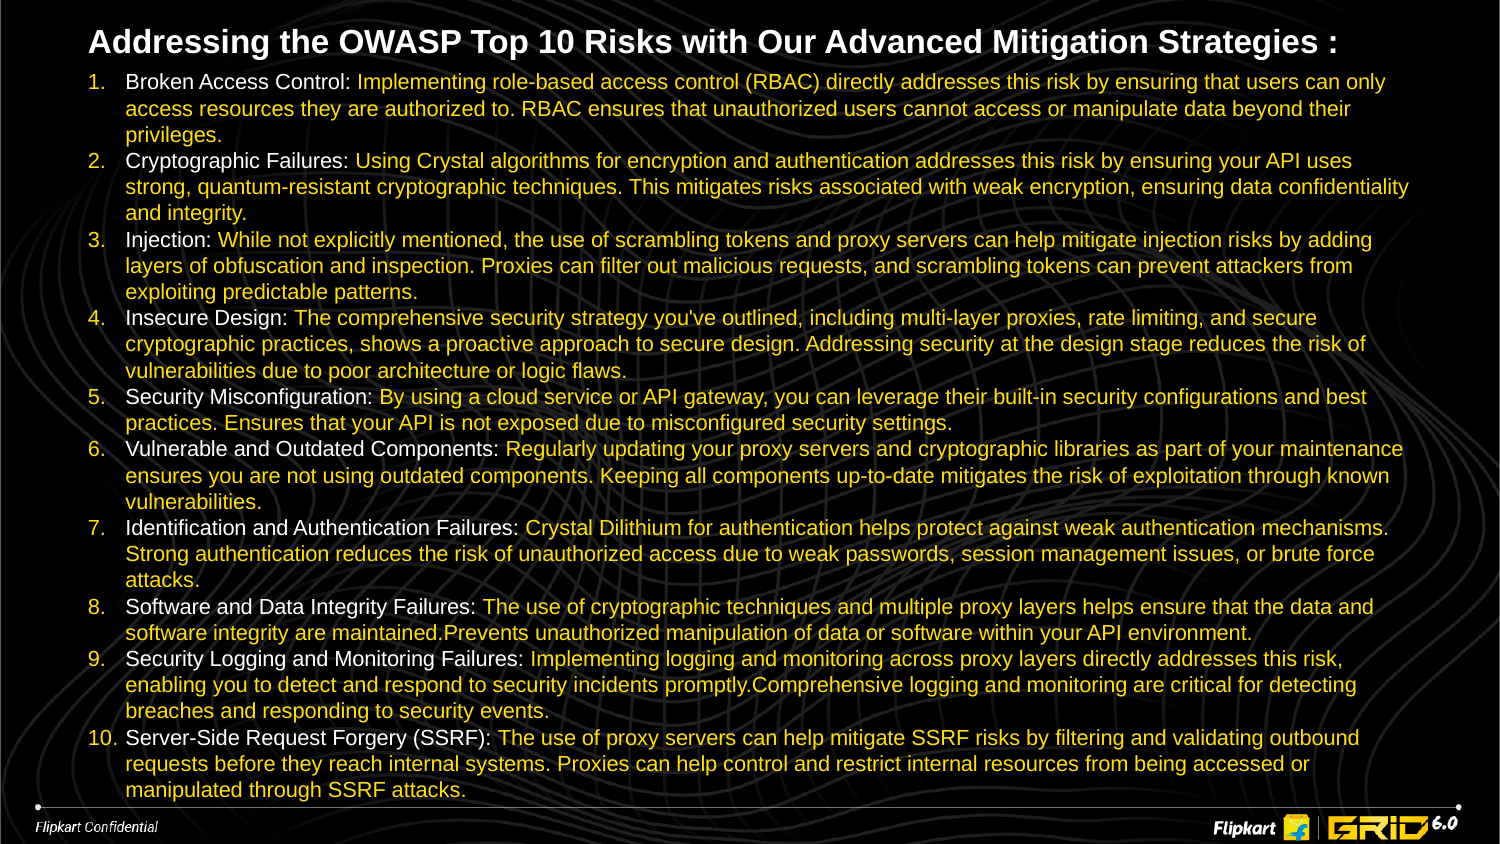

Addressing the OWASP Top 10 Risks with Our Advanced Mitigation Strategies :

Broken Access Control: Implementing role-based access control (RBAC) directly addresses this risk by ensuring that users can only access resources they are authorized to. RBAC ensures that unauthorized users cannot access or manipulate data beyond their privileges.
Cryptographic Failures: Using Crystal algorithms for encryption and authentication addresses this risk by ensuring your API uses strong, quantum-resistant cryptographic techniques. This mitigates risks associated with weak encryption, ensuring data confidentiality and integrity.
Injection: While not explicitly mentioned, the use of scrambling tokens and proxy servers can help mitigate injection risks by adding layers of obfuscation and inspection. Proxies can filter out malicious requests, and scrambling tokens can prevent attackers from exploiting predictable patterns.
Insecure Design: The comprehensive security strategy you've outlined, including multi-layer proxies, rate limiting, and secure cryptographic practices, shows a proactive approach to secure design. Addressing security at the design stage reduces the risk of vulnerabilities due to poor architecture or logic flaws.
Security Misconfiguration: By using a cloud service or API gateway, you can leverage their built-in security configurations and best practices. Ensures that your API is not exposed due to misconfigured security settings.
Vulnerable and Outdated Components: Regularly updating your proxy servers and cryptographic libraries as part of your maintenance ensures you are not using outdated components. Keeping all components up-to-date mitigates the risk of exploitation through known vulnerabilities.
Identification and Authentication Failures: Crystal Dilithium for authentication helps protect against weak authentication mechanisms. Strong authentication reduces the risk of unauthorized access due to weak passwords, session management issues, or brute force attacks.
Software and Data Integrity Failures: The use of cryptographic techniques and multiple proxy layers helps ensure that the data and software integrity are maintained.Prevents unauthorized manipulation of data or software within your API environment.
Security Logging and Monitoring Failures: Implementing logging and monitoring across proxy layers directly addresses this risk, enabling you to detect and respond to security incidents promptly.Comprehensive logging and monitoring are critical for detecting breaches and responding to security events.
Server-Side Request Forgery (SSRF): The use of proxy servers can help mitigate SSRF risks by filtering and validating outbound requests before they reach internal systems. Proxies can help control and restrict internal resources from being accessed or manipulated through SSRF attacks.